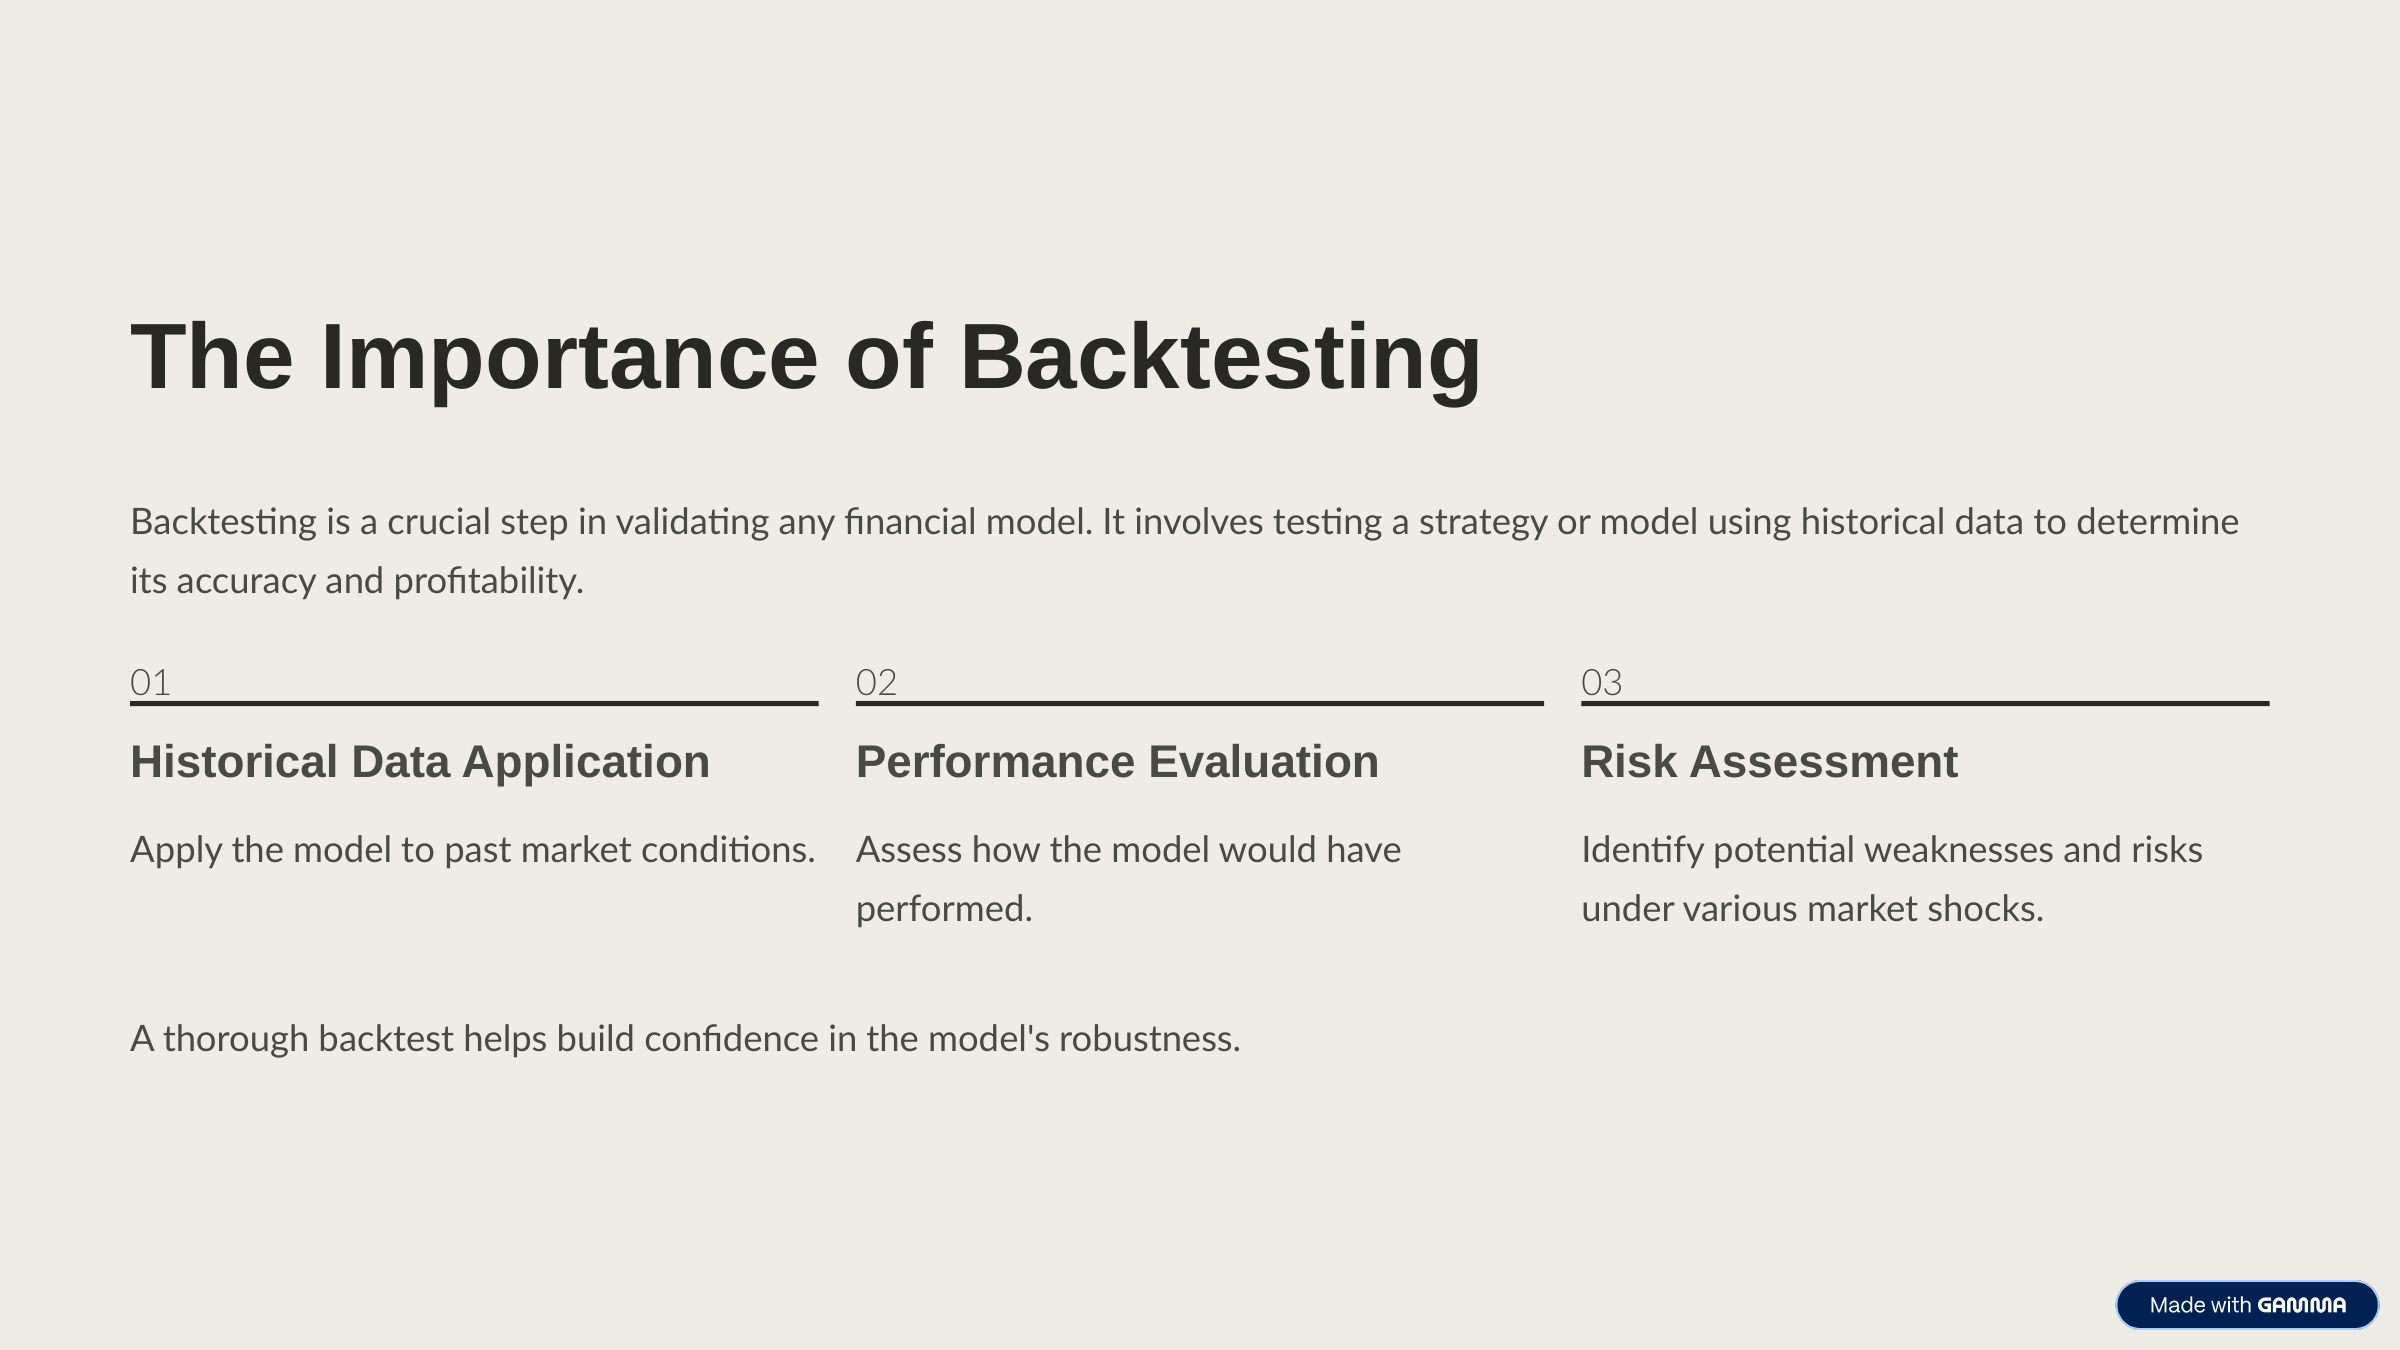

The Importance of Backtesting
Backtesting is a crucial step in validating any financial model. It involves testing a strategy or model using historical data to determine its accuracy and profitability.
01
02
03

Historical Data Application
Performance Evaluation
Risk Assessment
Apply the model to past market conditions.
Assess how the model would have performed.
Identify potential weaknesses and risks under various market shocks.
A thorough backtest helps build confidence in the model's robustness.